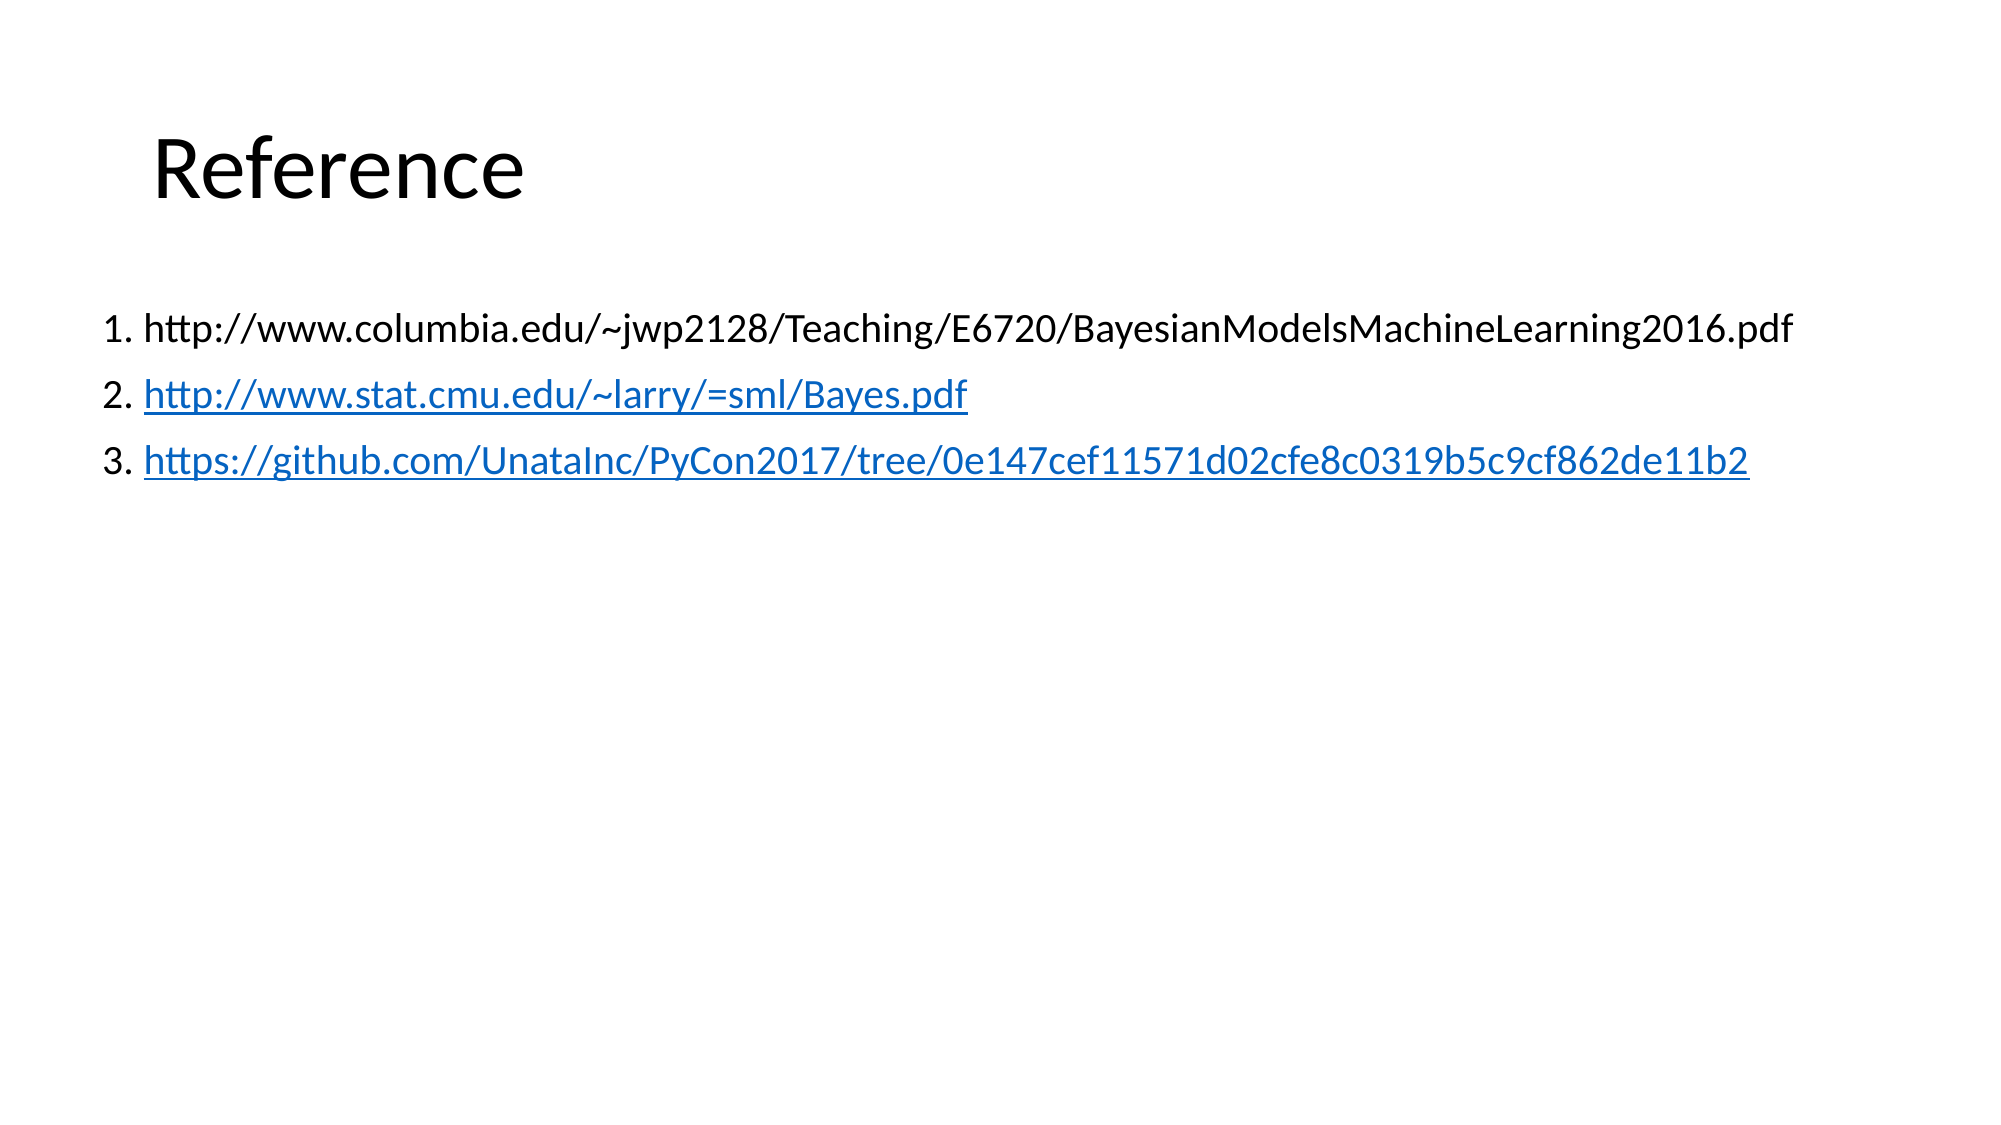

# Reference
1. http://www.columbia.edu/~jwp2128/Teaching/E6720/BayesianModelsMachineLearning2016.pdf
2. http://www.stat.cmu.edu/~larry/=sml/Bayes.pdf
3. https://github.com/UnataInc/PyCon2017/tree/0e147cef11571d02cfe8c0319b5c9cf862de11b2